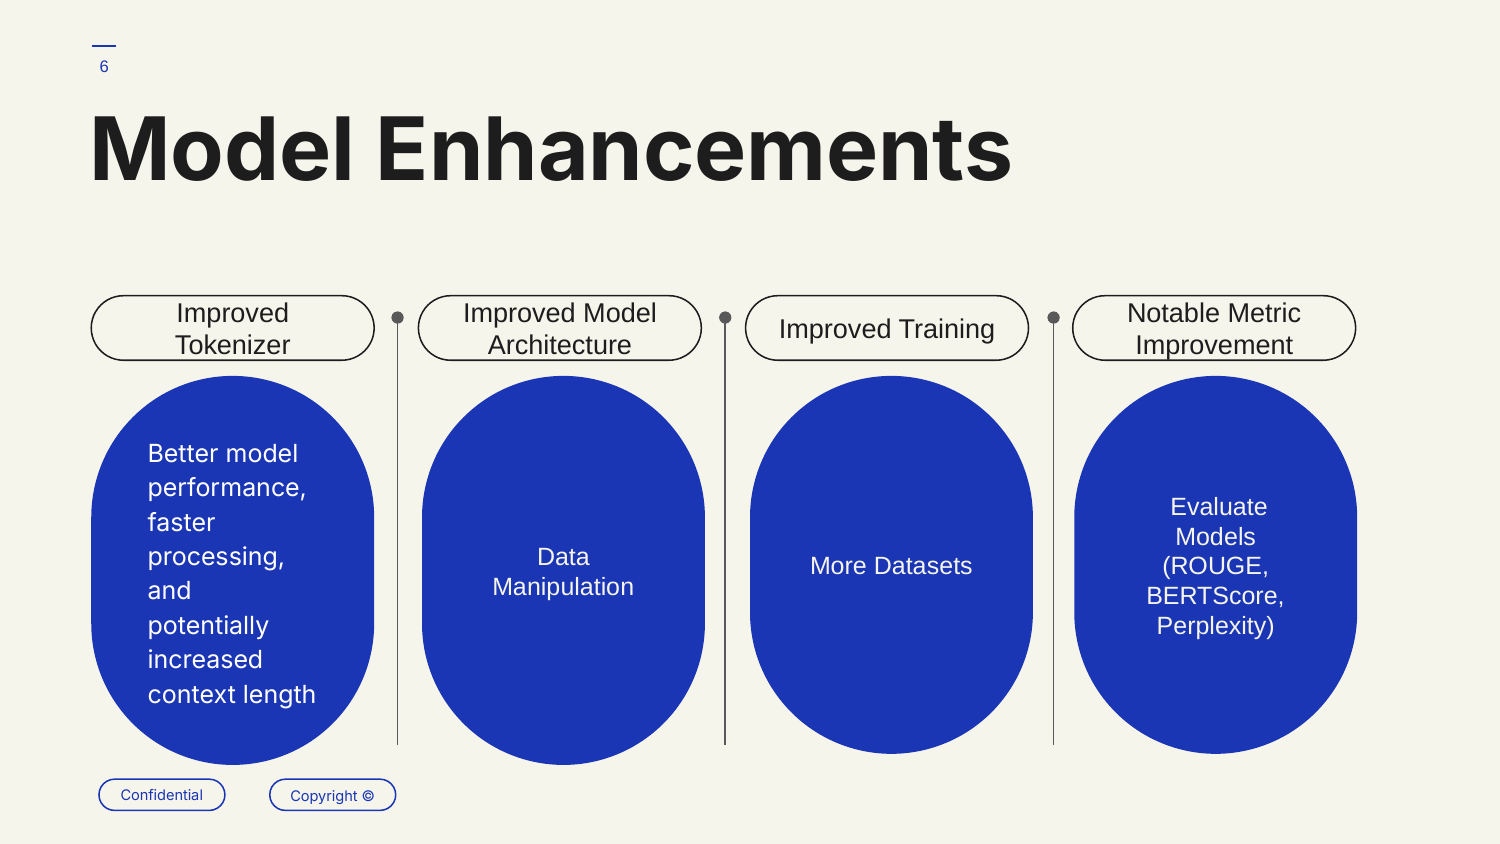

6
# Model Enhancements
Improved Tokenizer
Improved Model Architecture
Improved Training
Notable Metric Improvement
More Datasets
 Evaluate Models (ROUGE, BERTScore, Perplexity)
Data Manipulation
Better model performance, faster processing, and potentially increased context length